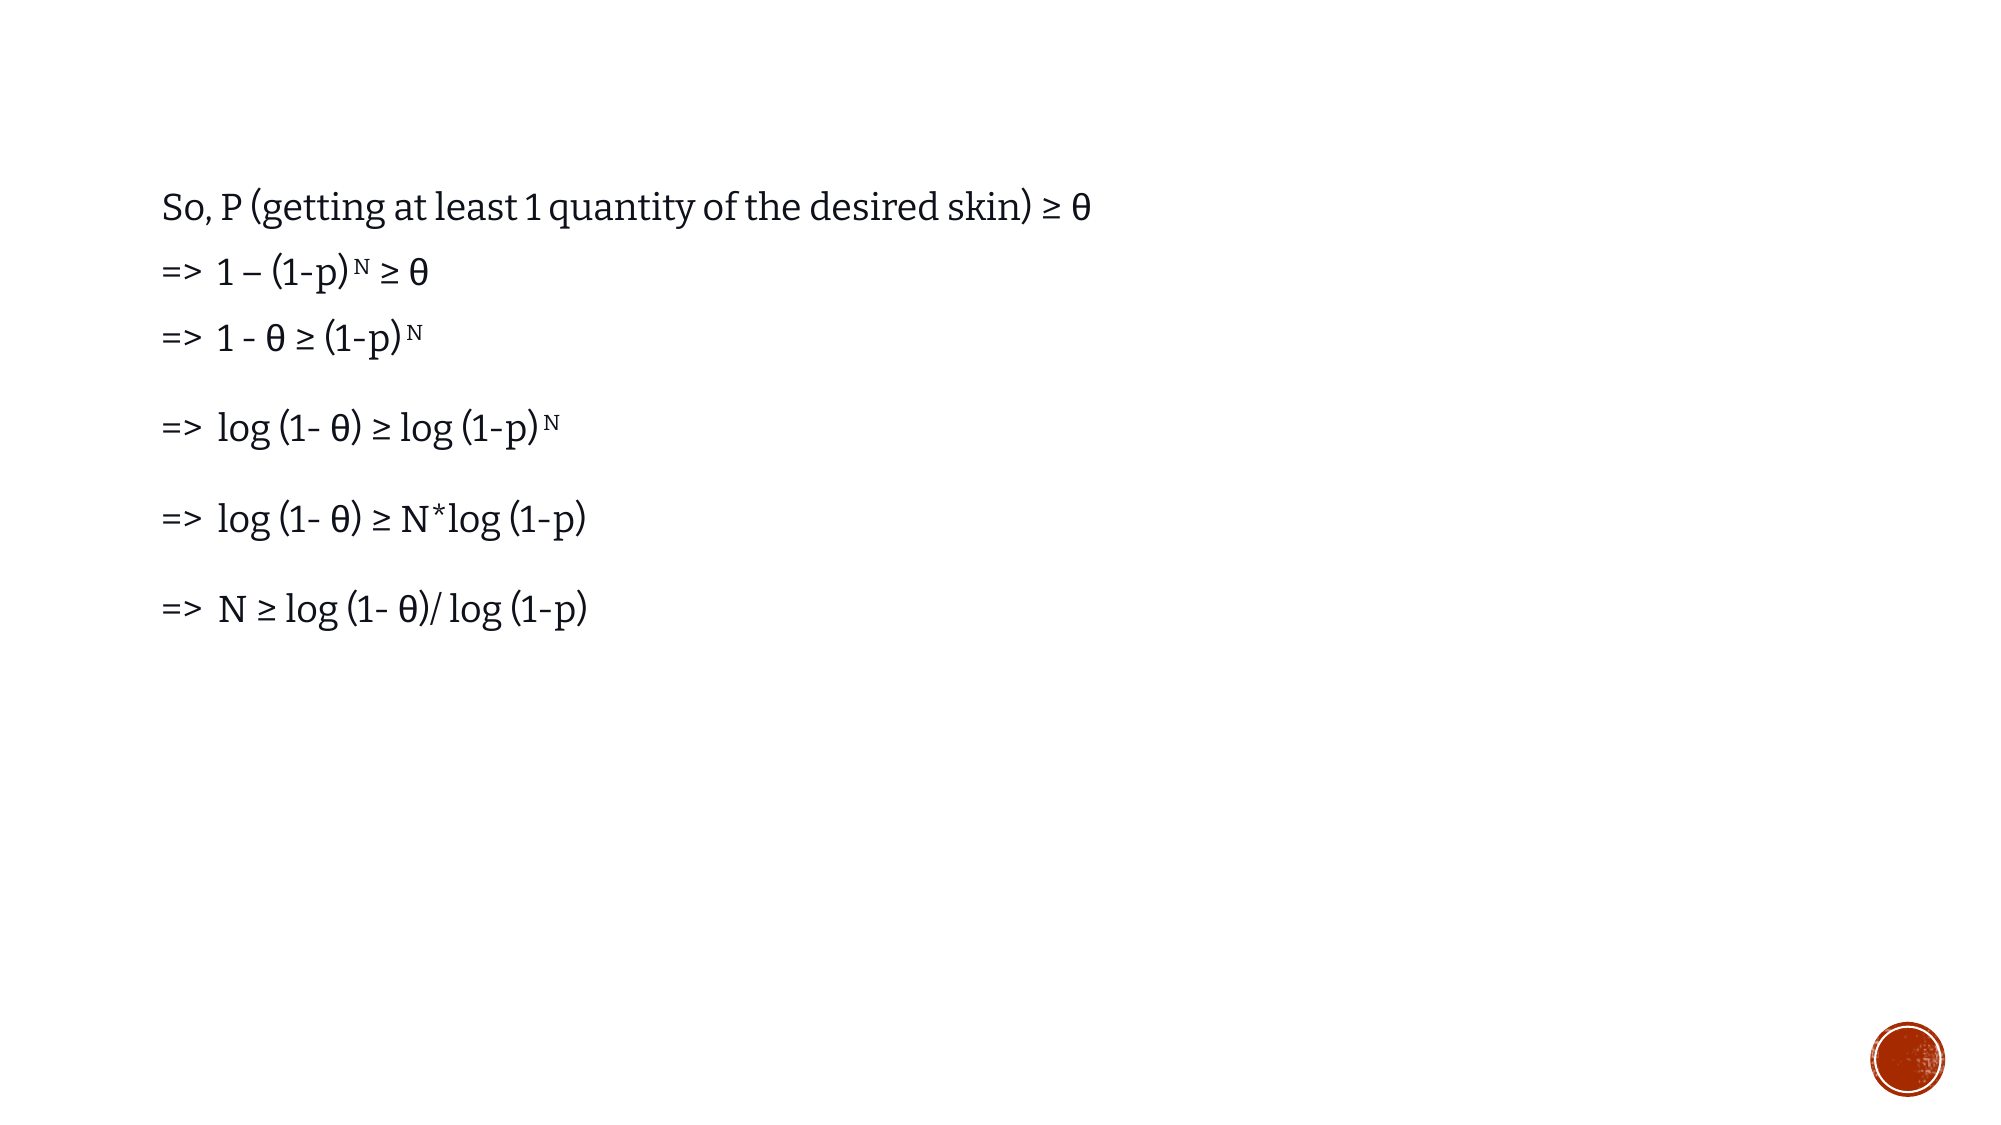

So, P (getting at least 1 quantity of the desired skin) ≥ θ
=>  1 – (1-p) N ≥ θ
=>  1 - θ ≥ (1-p) N
=>  log (1- θ) ≥ log (1-p) N
=>  log (1- θ) ≥ N*log (1-p)
=>  N ≥ log (1- θ)/ log (1-p)